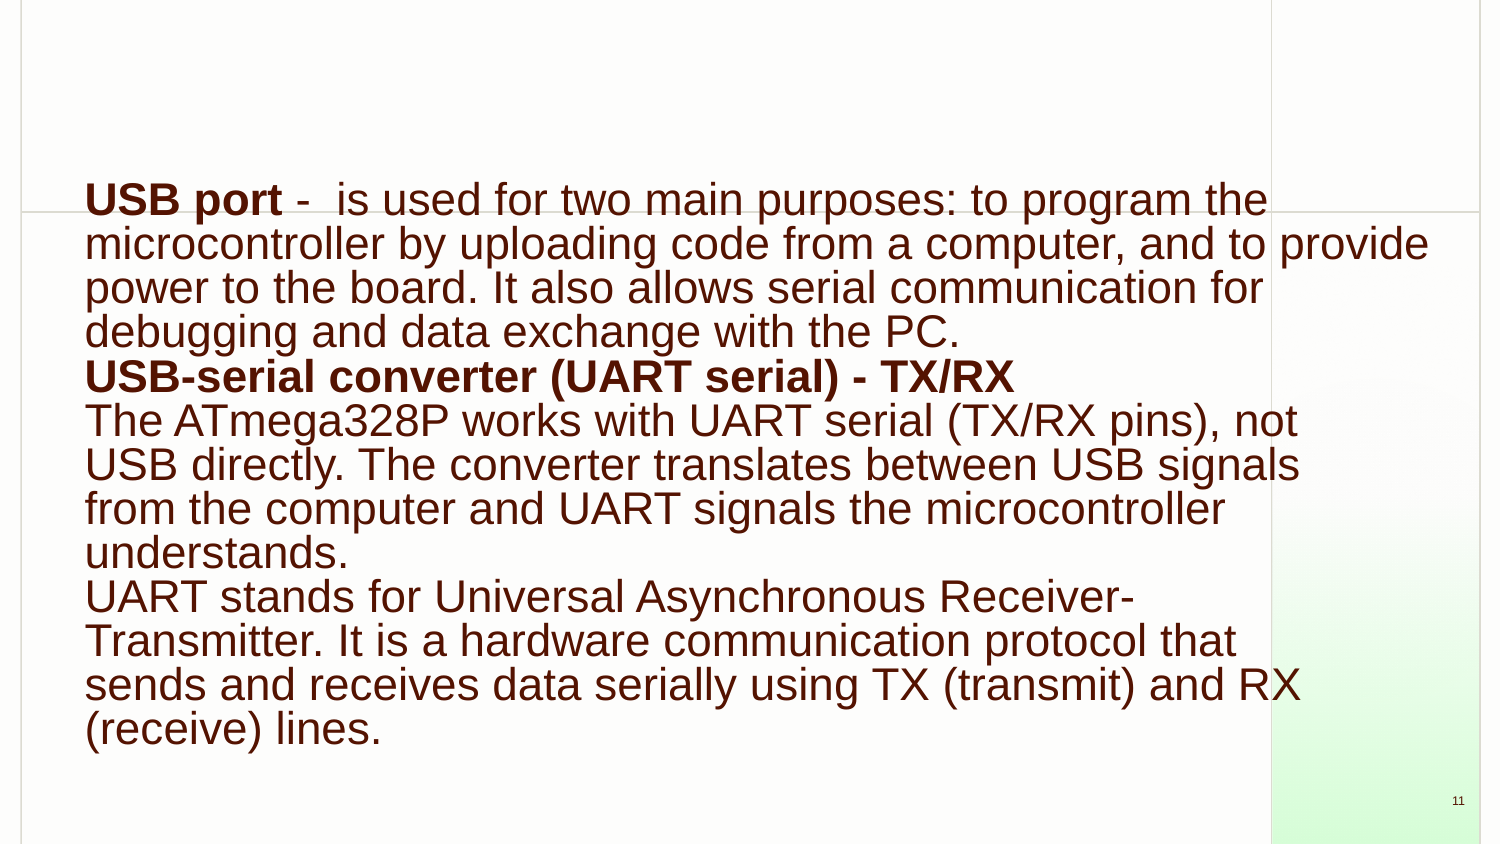

# USB port -  is used for two main purposes: to program the microcontroller by uploading code from a computer, and to provide power to the board. It also allows serial communication for debugging and data exchange with the PC.
USB-serial converter (UART serial) - TX/RX
The ATmega328P works with UART serial (TX/RX pins), not USB directly. The converter translates between USB signals from the computer and UART signals the microcontroller understands.
UART stands for Universal Asynchronous Receiver-Transmitter. It is a hardware communication protocol that sends and receives data serially using TX (transmit) and RX (receive) lines.
11